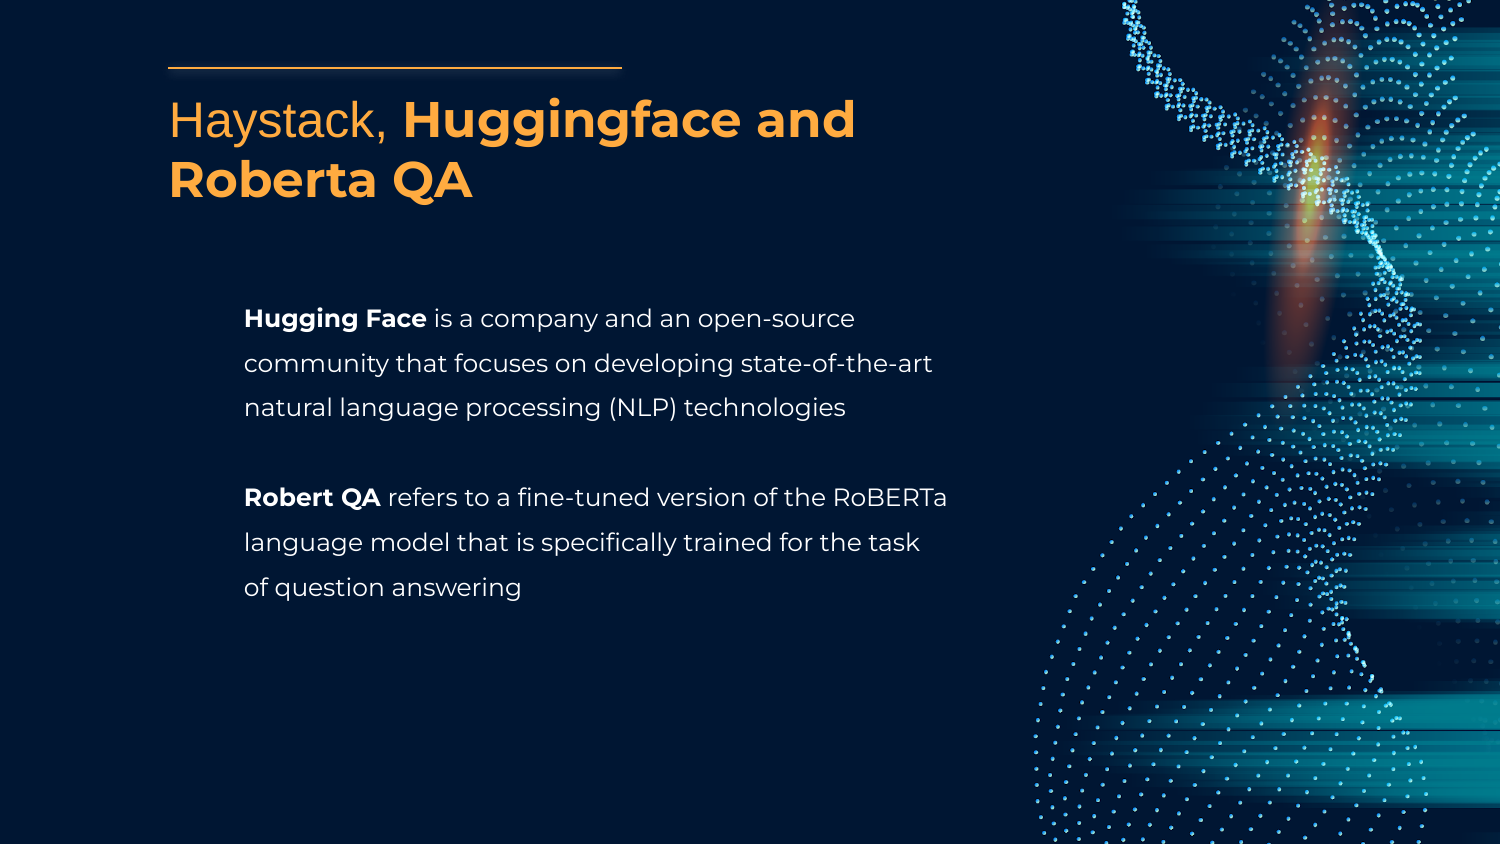

# Haystack, Huggingface and Roberta QA
Hugging Face is a company and an open-source community that focuses on developing state-of-the-art natural language processing (NLP) technologies

Robert QA refers to a fine-tuned version of the RoBERTa language model that is specifically trained for the task of question answering